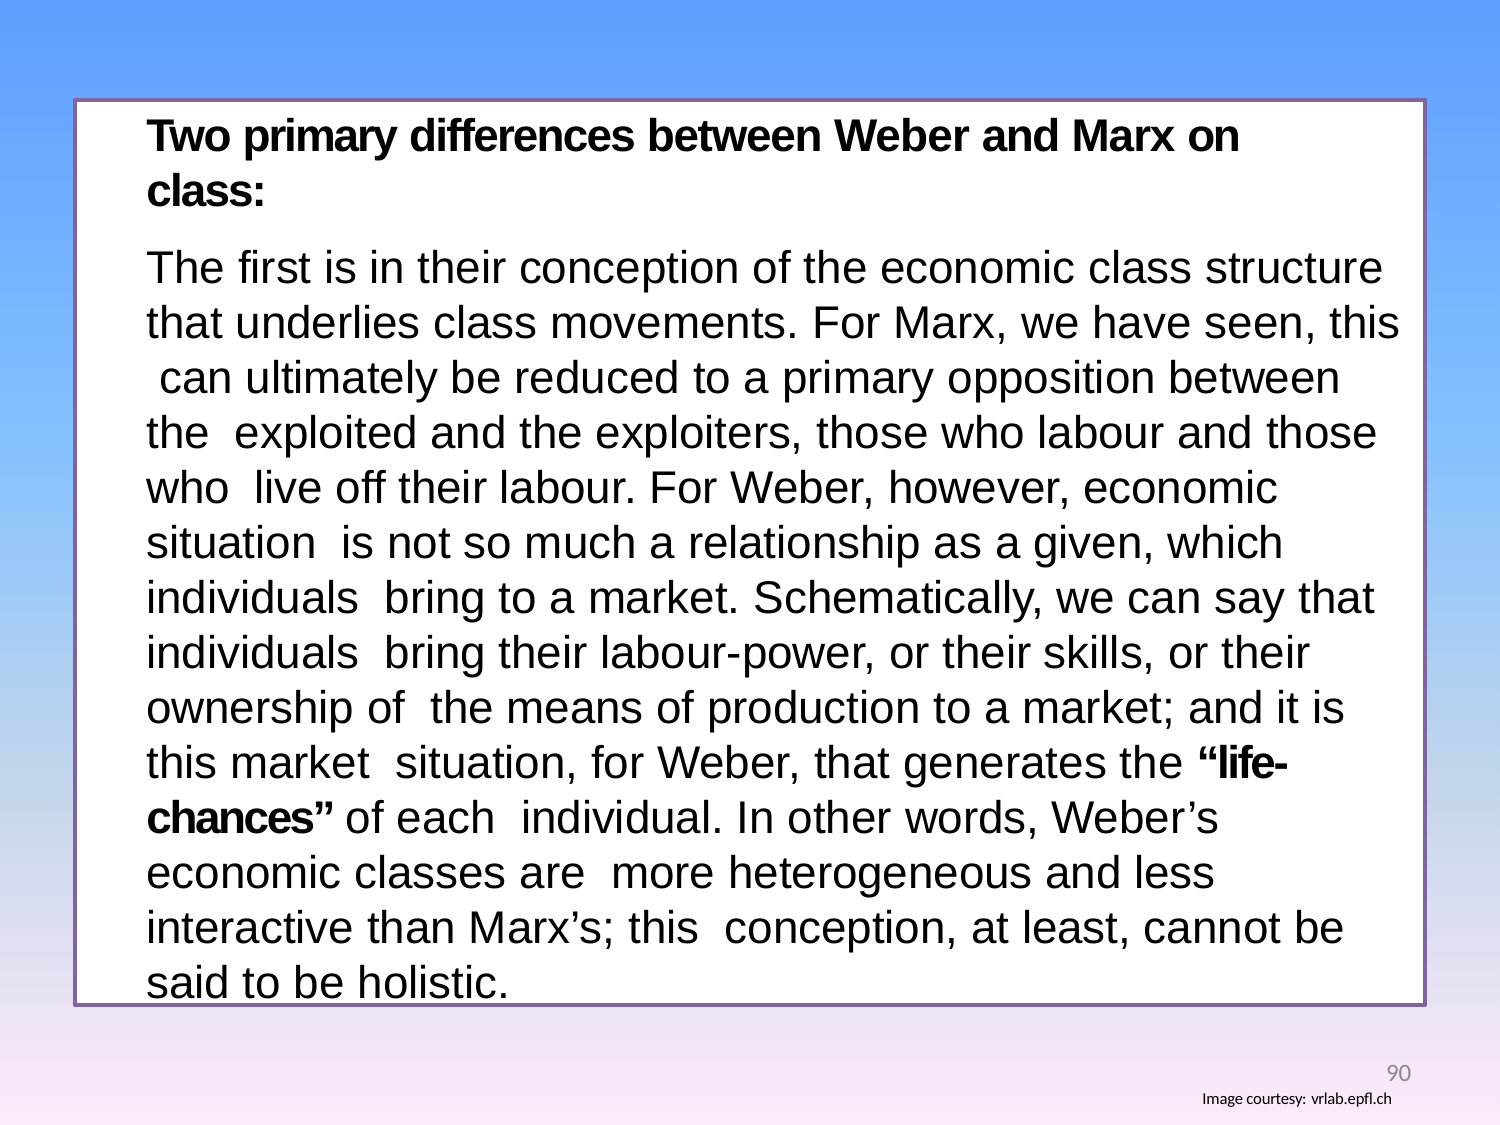

# Two primary differences between Weber and Marx on class:
The first is in their conception of the economic class structure  that underlies class movements. For Marx, we have seen, this  can ultimately be reduced to a primary opposition between the  exploited and the exploiters, those who labour and those who  live off their labour. For Weber, however, economic situation  is not so much a relationship as a given, which individuals  bring to a market. Schematically, we can say that individuals  bring their labour-power, or their skills, or their ownership of  the means of production to a market; and it is this market  situation, for Weber, that generates the “life-chances” of each  individual. In other words, Weber’s economic classes are  more heterogeneous and less interactive than Marx’s; this  conception, at least, cannot be said to be holistic.
90
Image courtesy: vrlab.epfl.ch